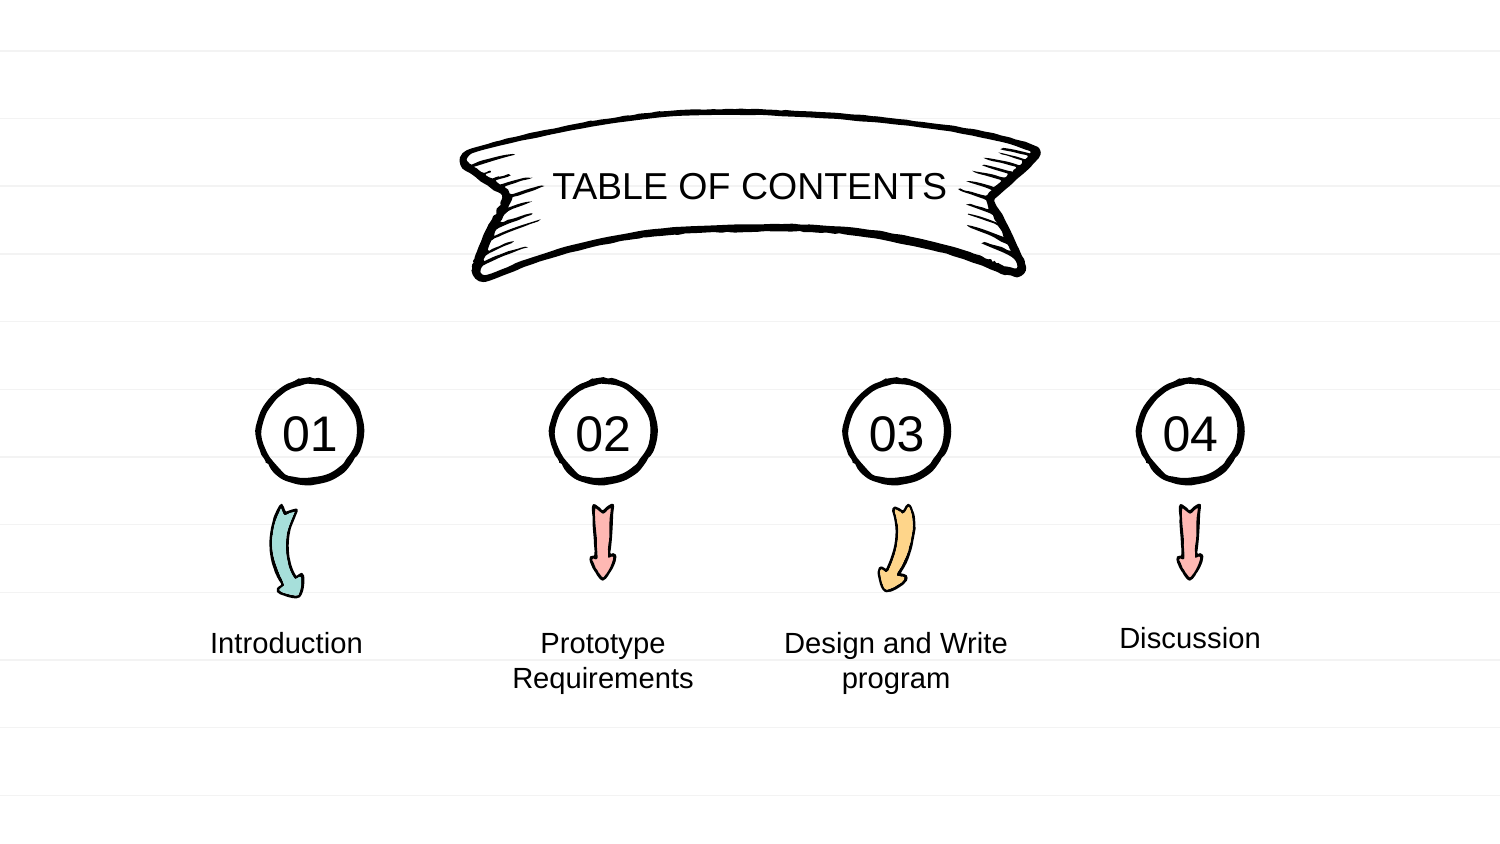

TABLE OF CONTENTS

# 01
02
03
04

Discussion
Design and Write program
Introduction
Prototype Requirements